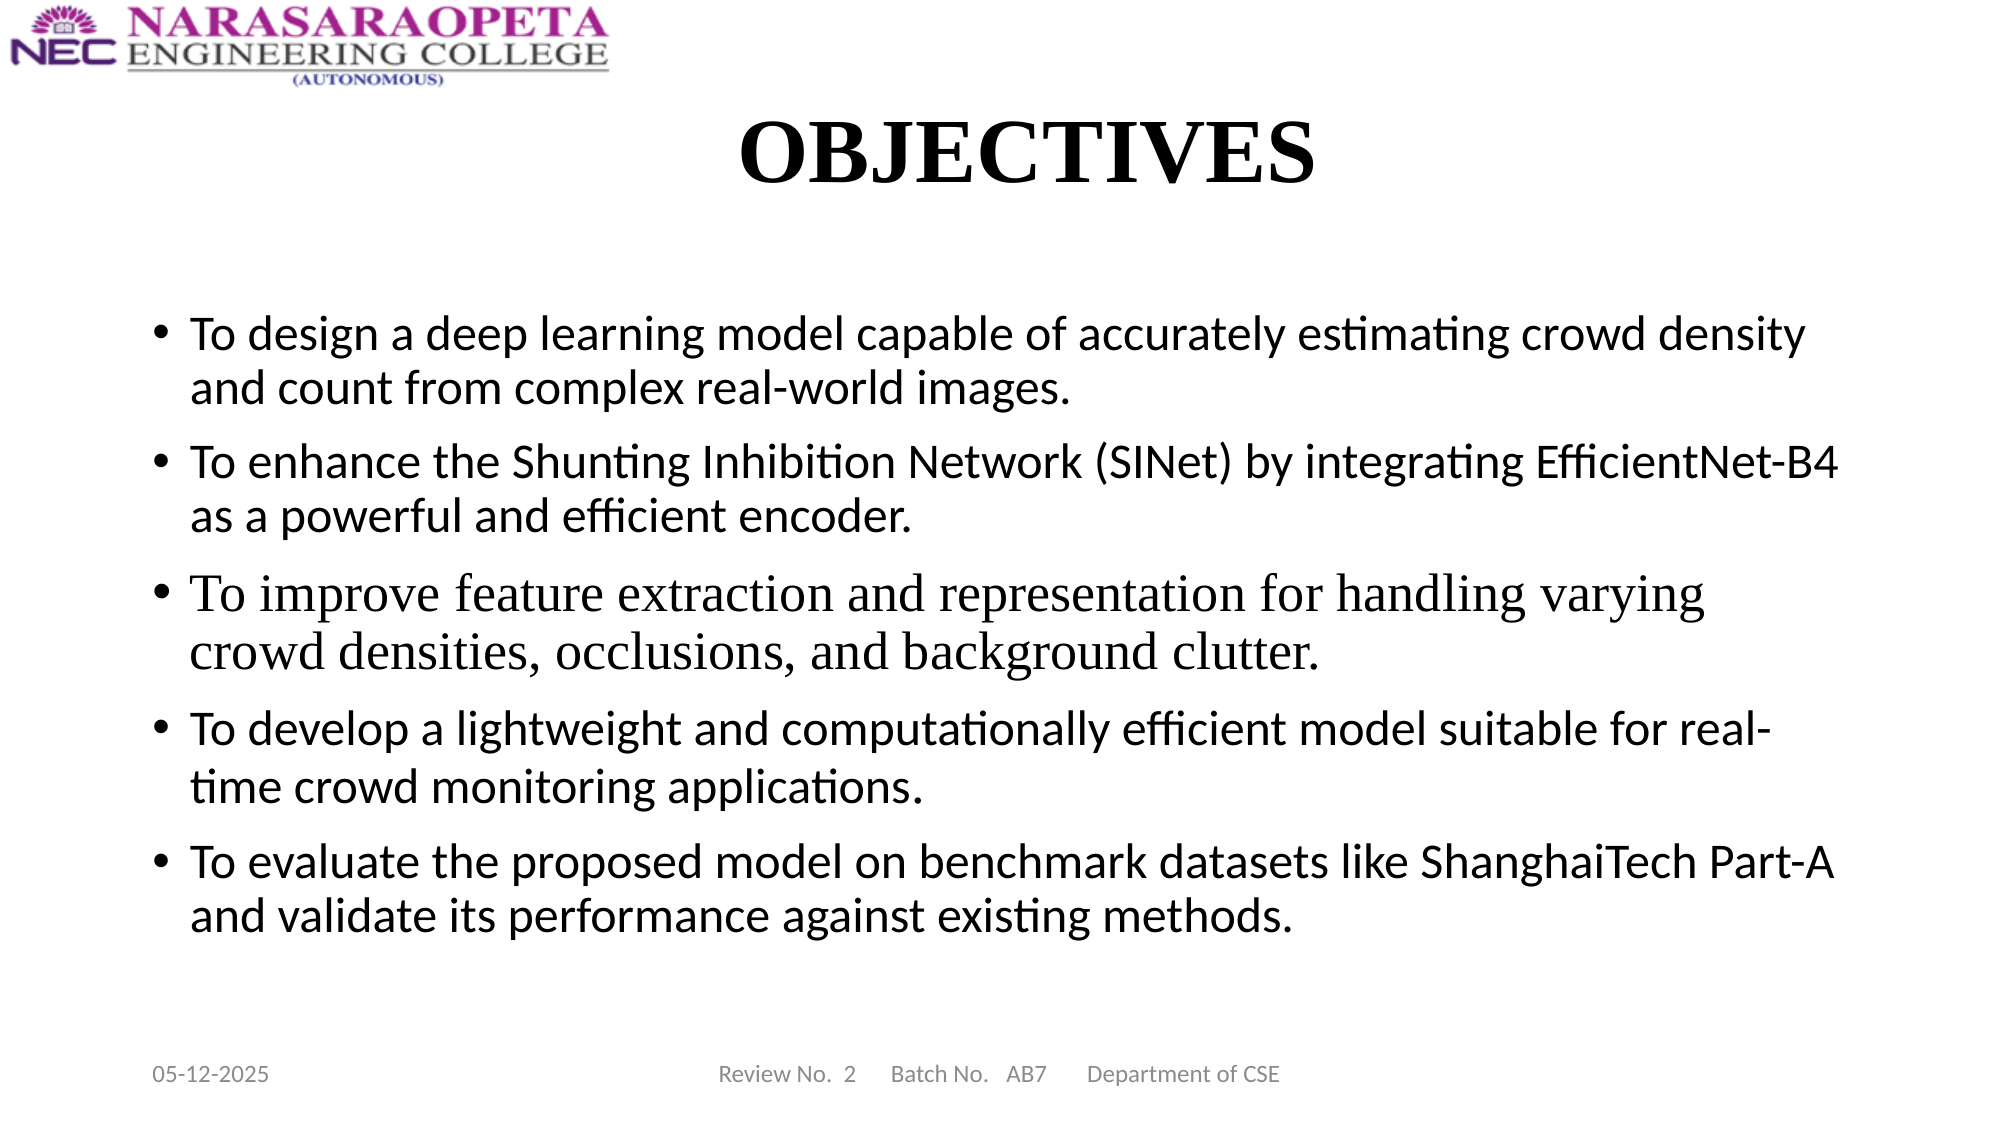

# OBJECTIVES
To design a deep learning model capable of accurately estimating crowd density and count from complex real-world images.
To enhance the Shunting Inhibition Network (SINet) by integrating EfficientNet-B4 as a powerful and efficient encoder.
To improve feature extraction and representation for handling varying crowd densities, occlusions, and background clutter.
To develop a lightweight and computationally efficient model suitable for real-time crowd monitoring applications.
To evaluate the proposed model on benchmark datasets like ShanghaiTech Part-A and validate its performance against existing methods.
05-12-2025
Review No.  2      Batch No.   AB7       Department of CSE
11